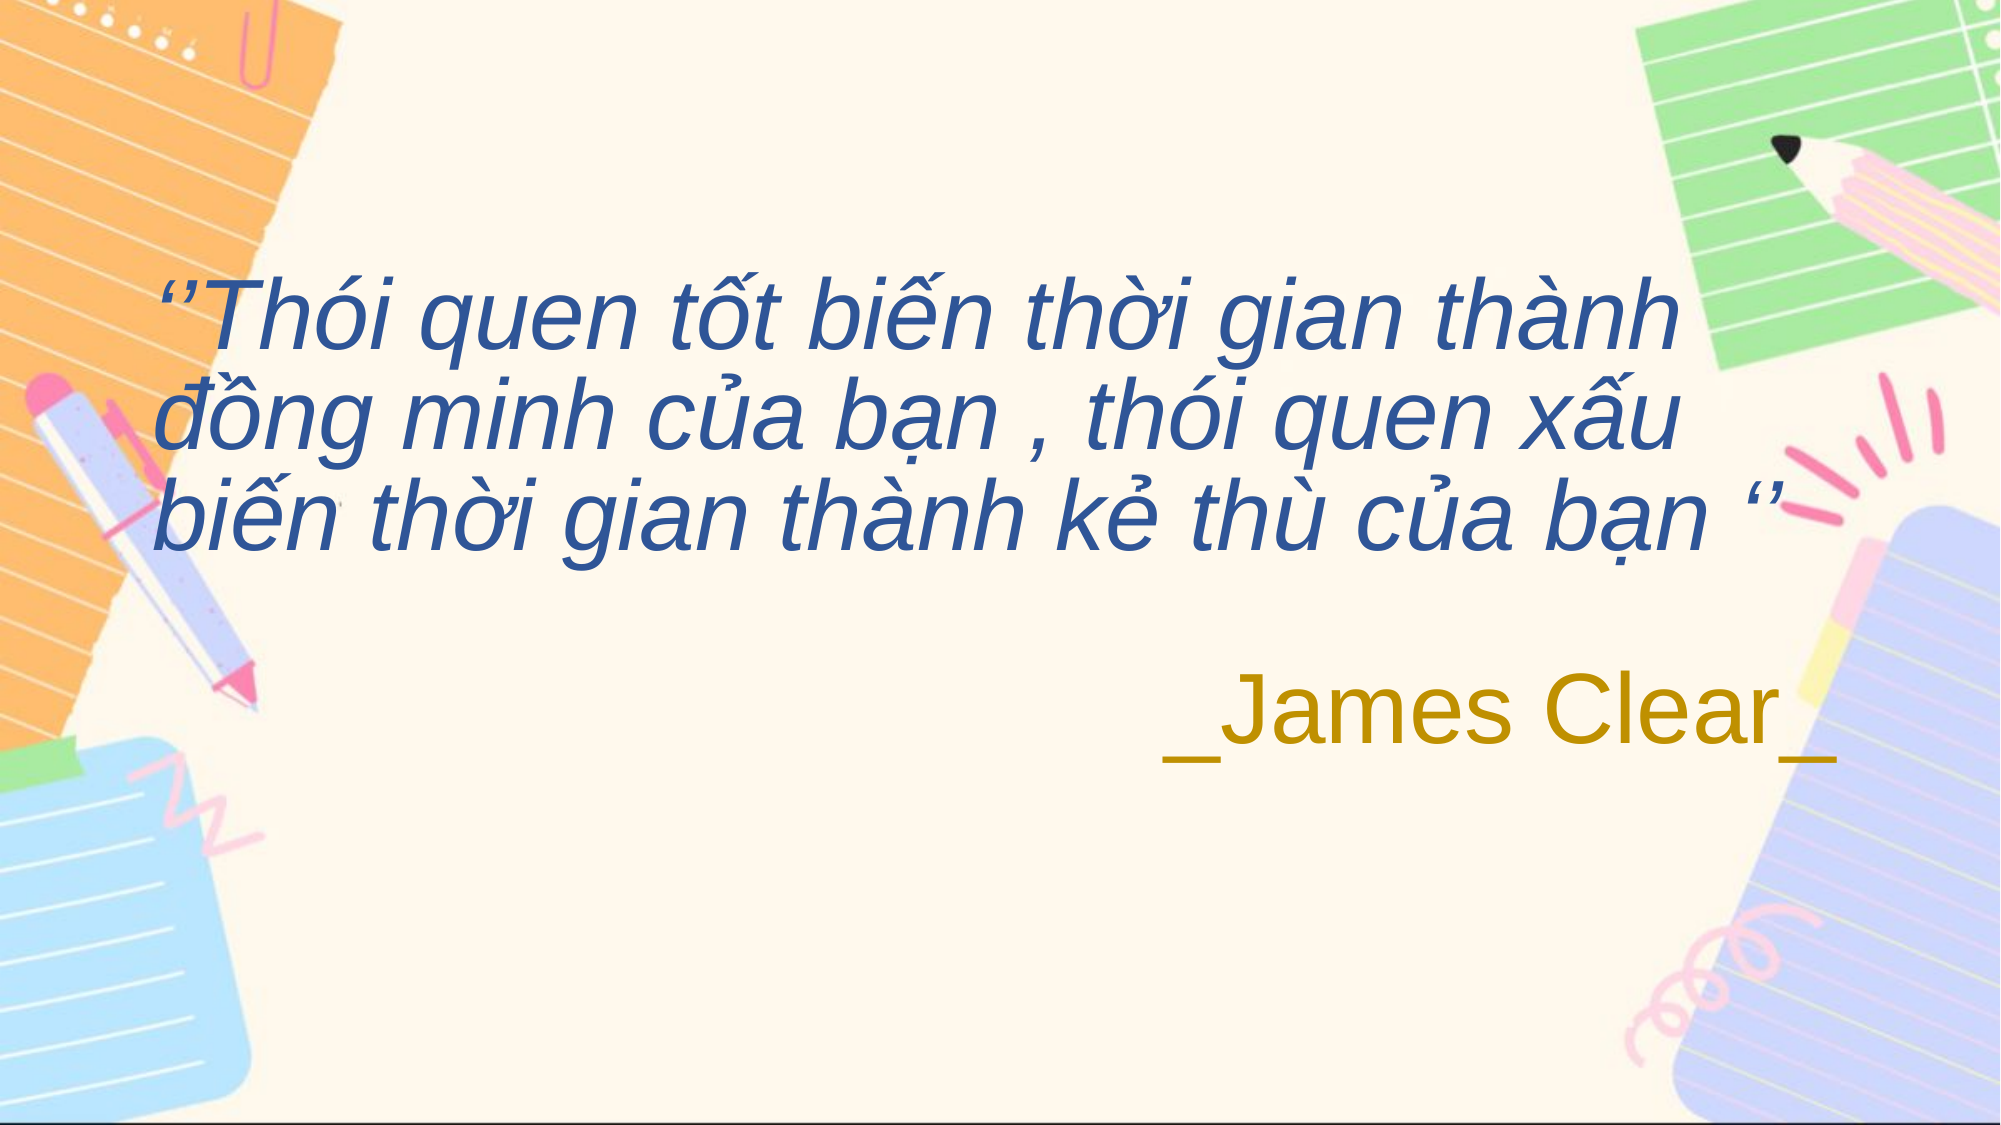

# ‘’Thói quen tốt biến thời gian thành đồng minh của bạn , thói quen xấu biến thời gian thành kẻ thù của bạn ‘’ _James Clear_